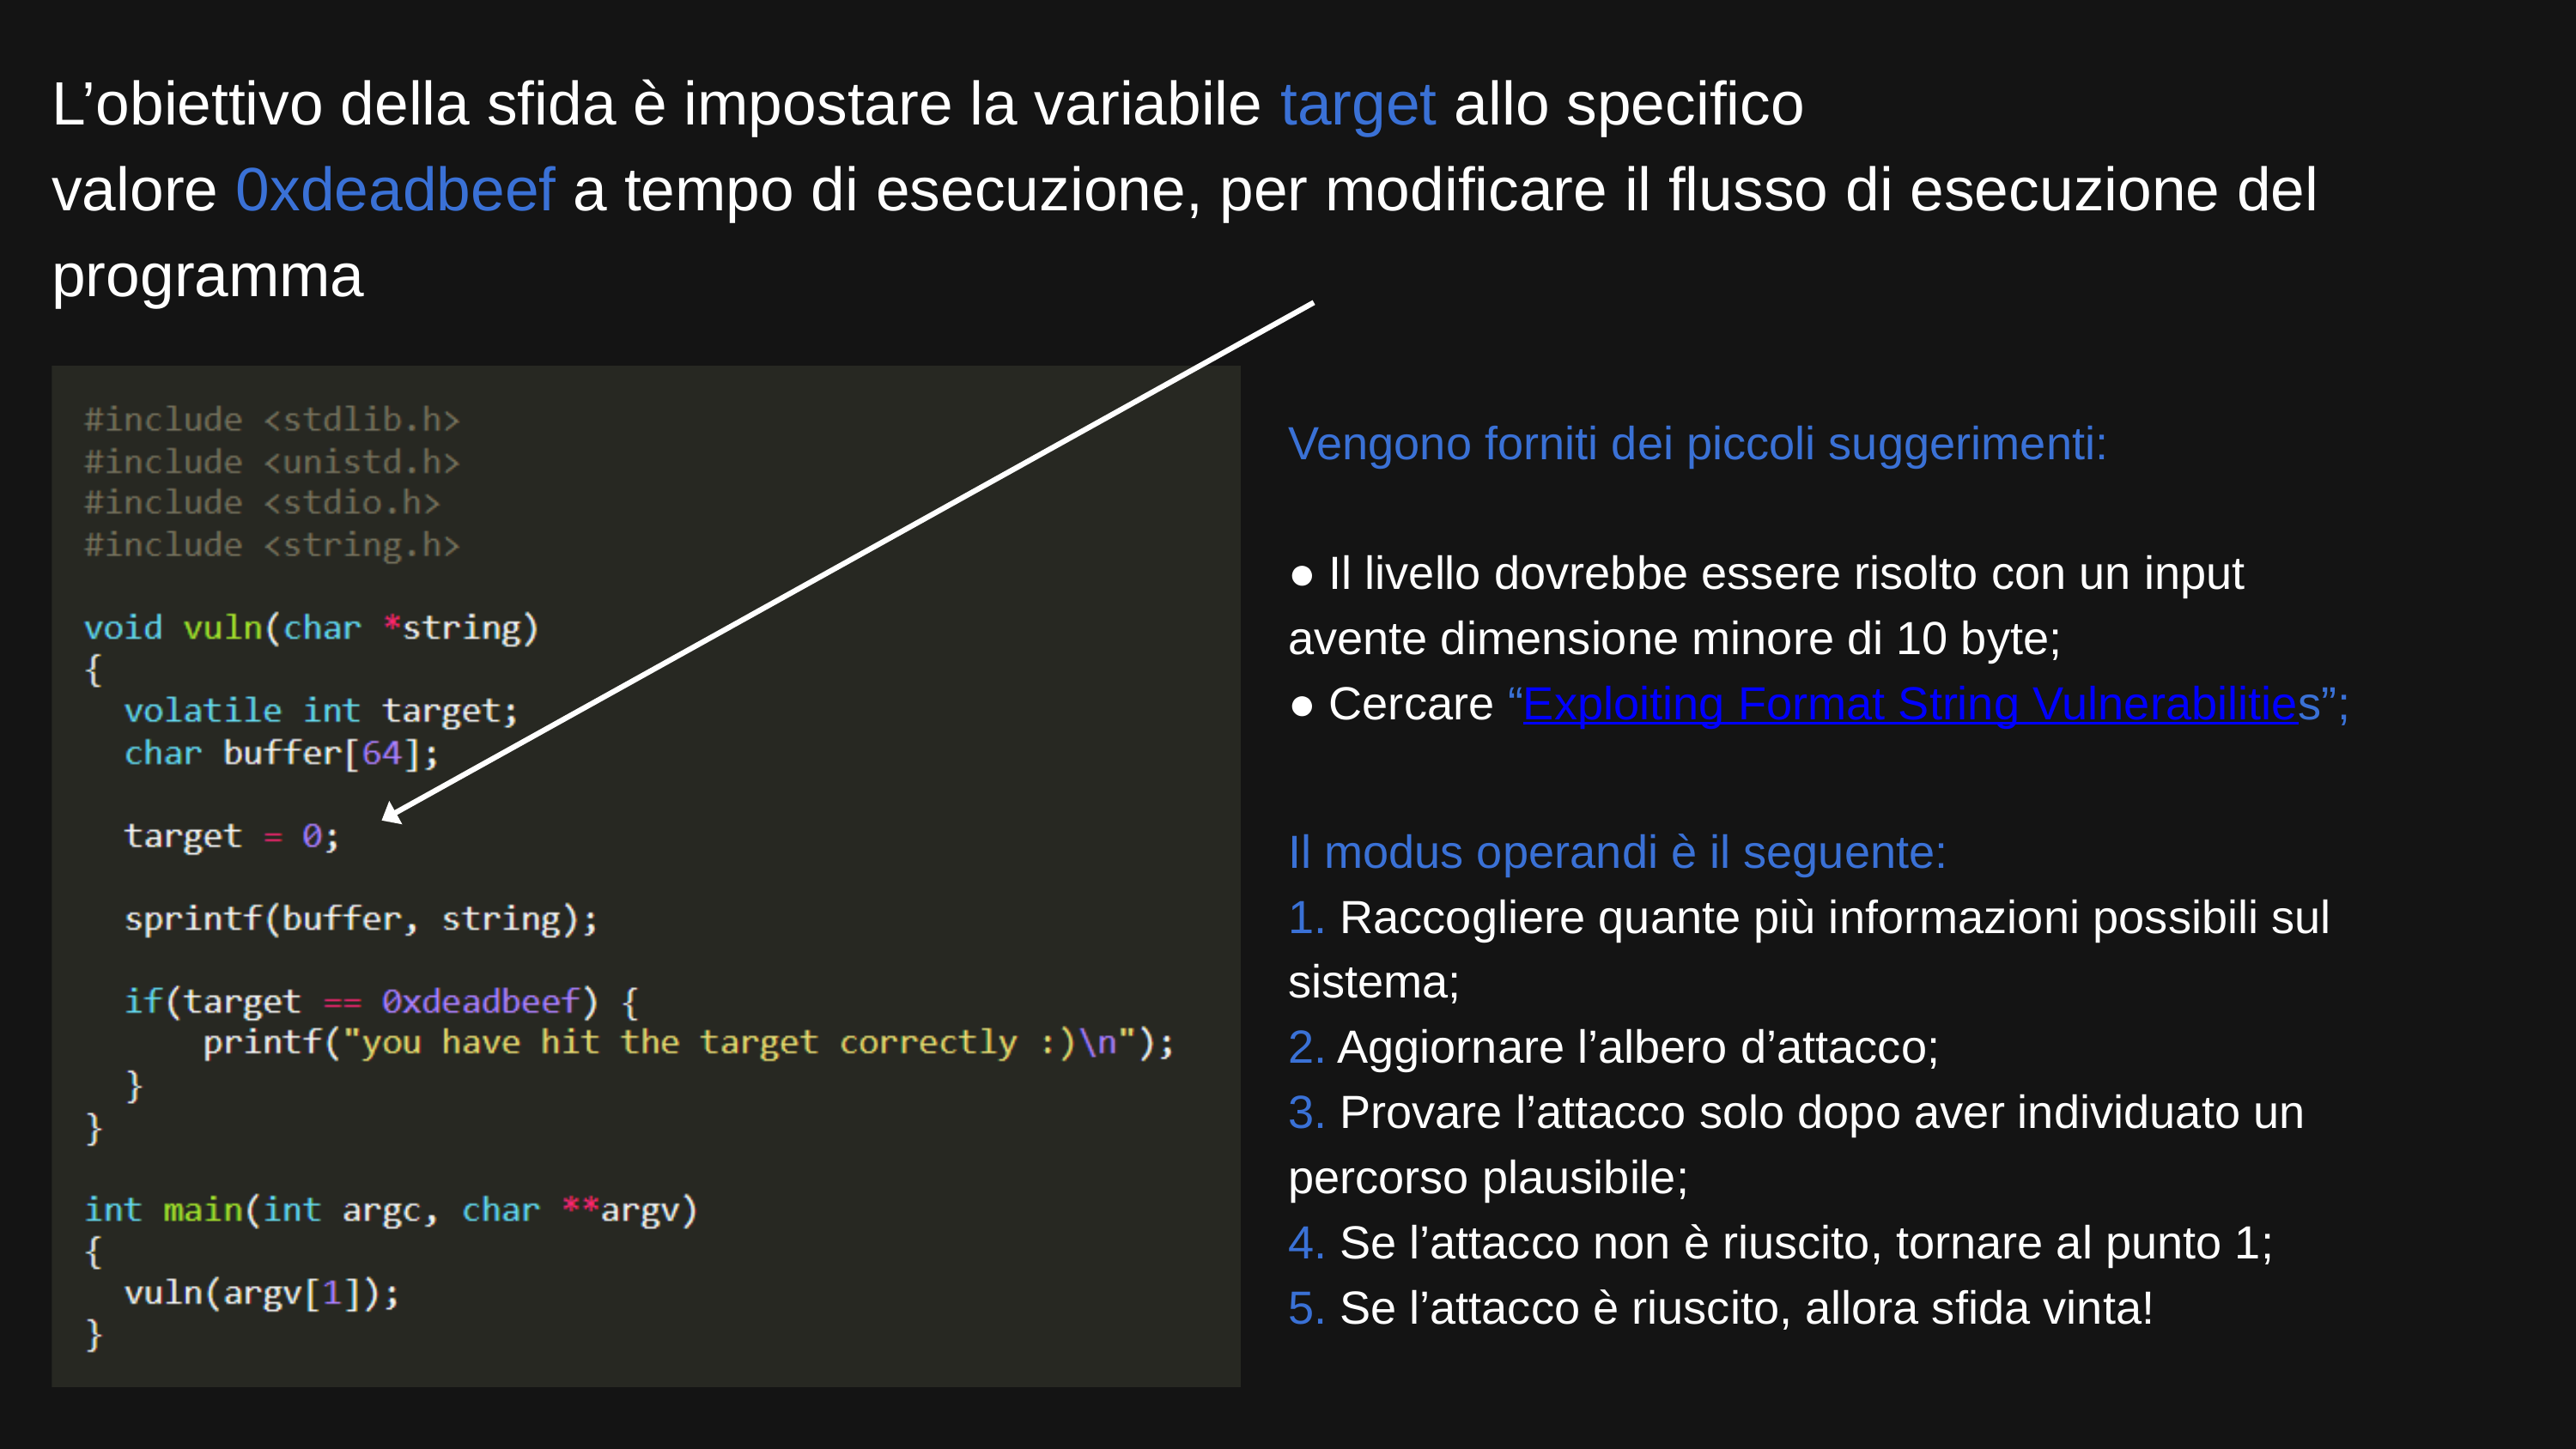

L’obiettivo della sfida è impostare la variabile target allo specifico
valore 0xdeadbeef a tempo di esecuzione, per modificare il flusso di esecuzione del programma

Vengono forniti dei piccoli suggerimenti:

● Il livello dovrebbe essere risolto con un input
avente dimensione minore di 10 byte;
● Cercare “Exploiting Format String Vulnerabilities”;
Il modus operandi è il seguente:
1. Raccogliere quante più informazioni possibili sul
sistema;
2. Aggiornare l’albero d’attacco;
3. Provare l’attacco solo dopo aver individuato un
percorso plausibile;
4. Se l’attacco non è riuscito, tornare al punto 1;
5. Se l’attacco è riuscito, allora sfida vinta!